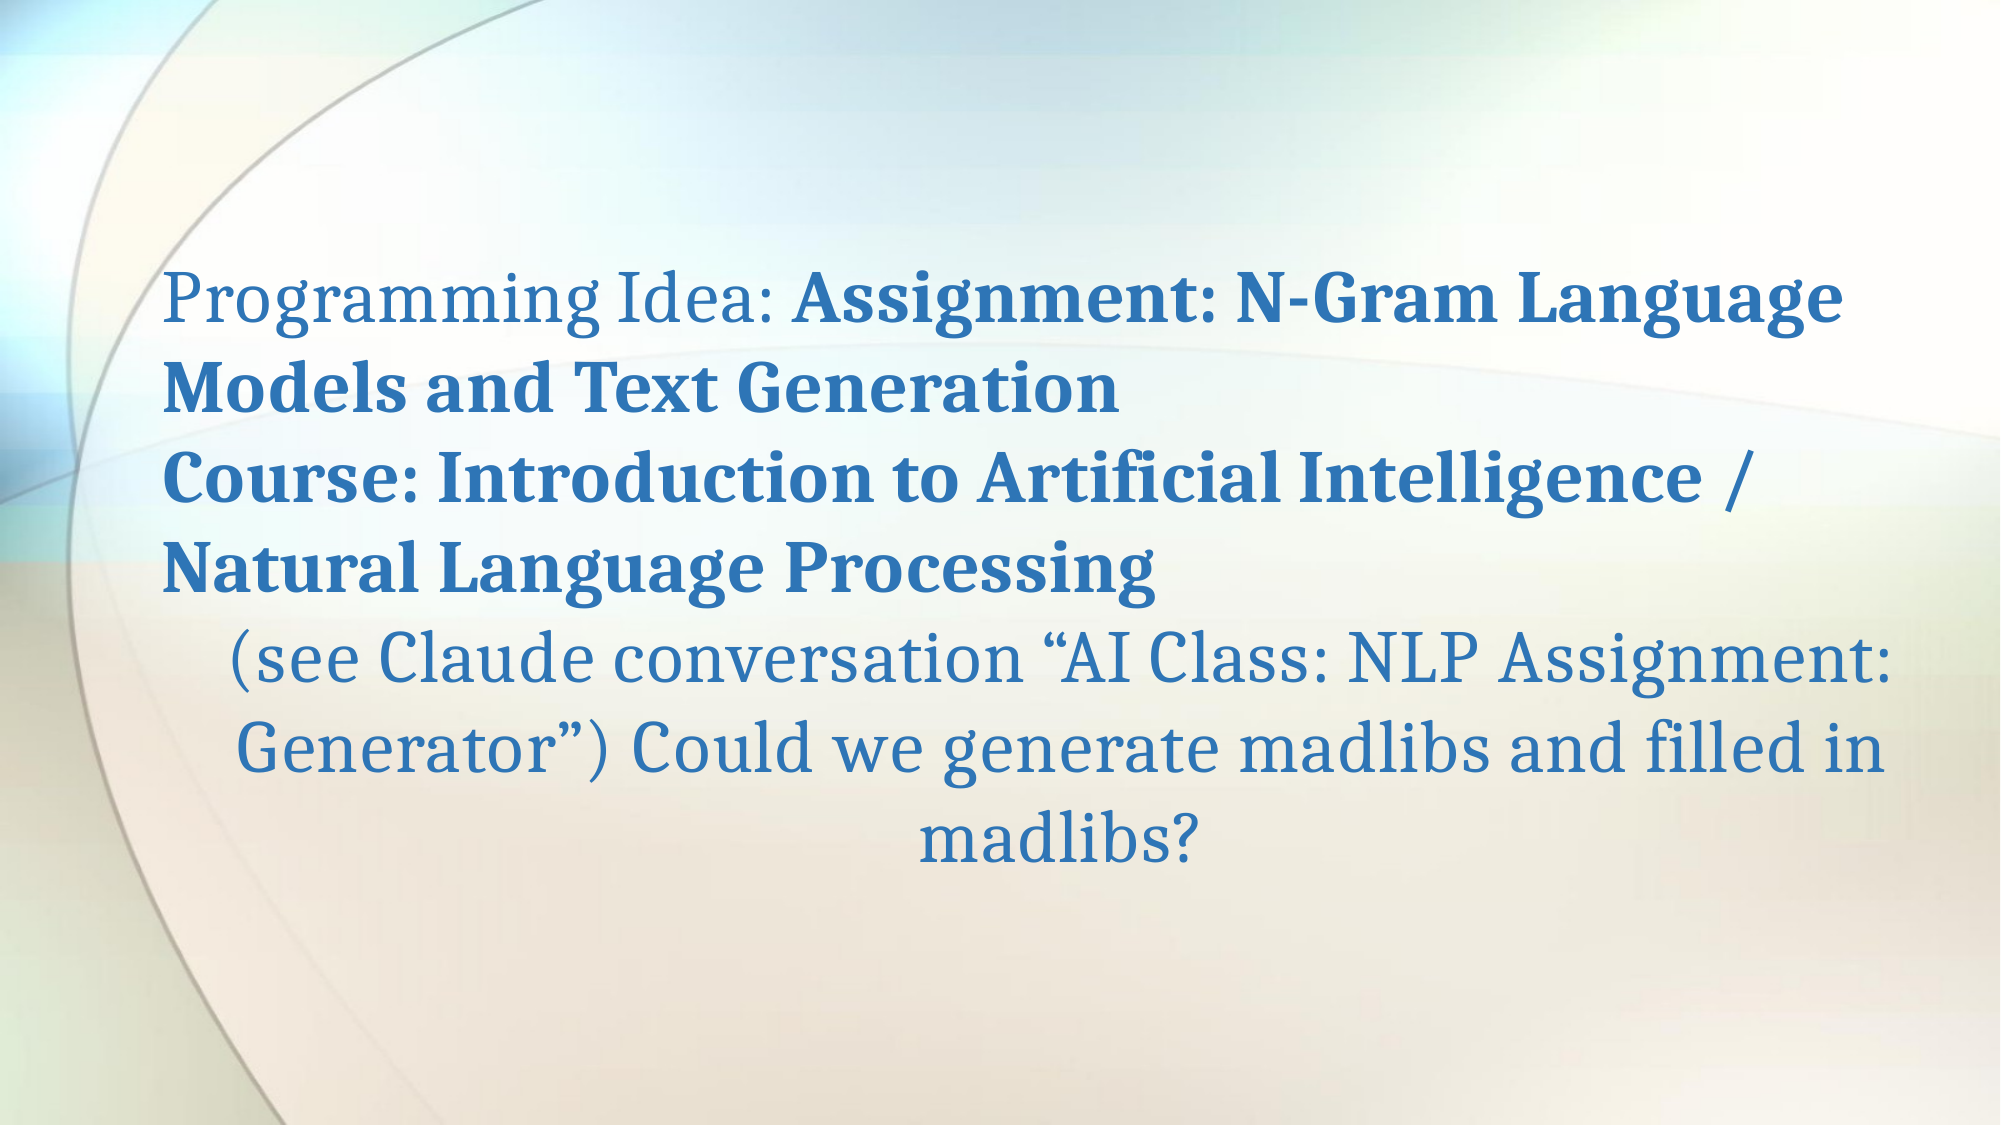

Programming Idea: Assignment: N-Gram Language Models and Text Generation
Course: Introduction to Artificial Intelligence / Natural Language Processing
(see Claude conversation “AI Class: NLP Assignment: Generator”) Could we generate madlibs and filled in madlibs?